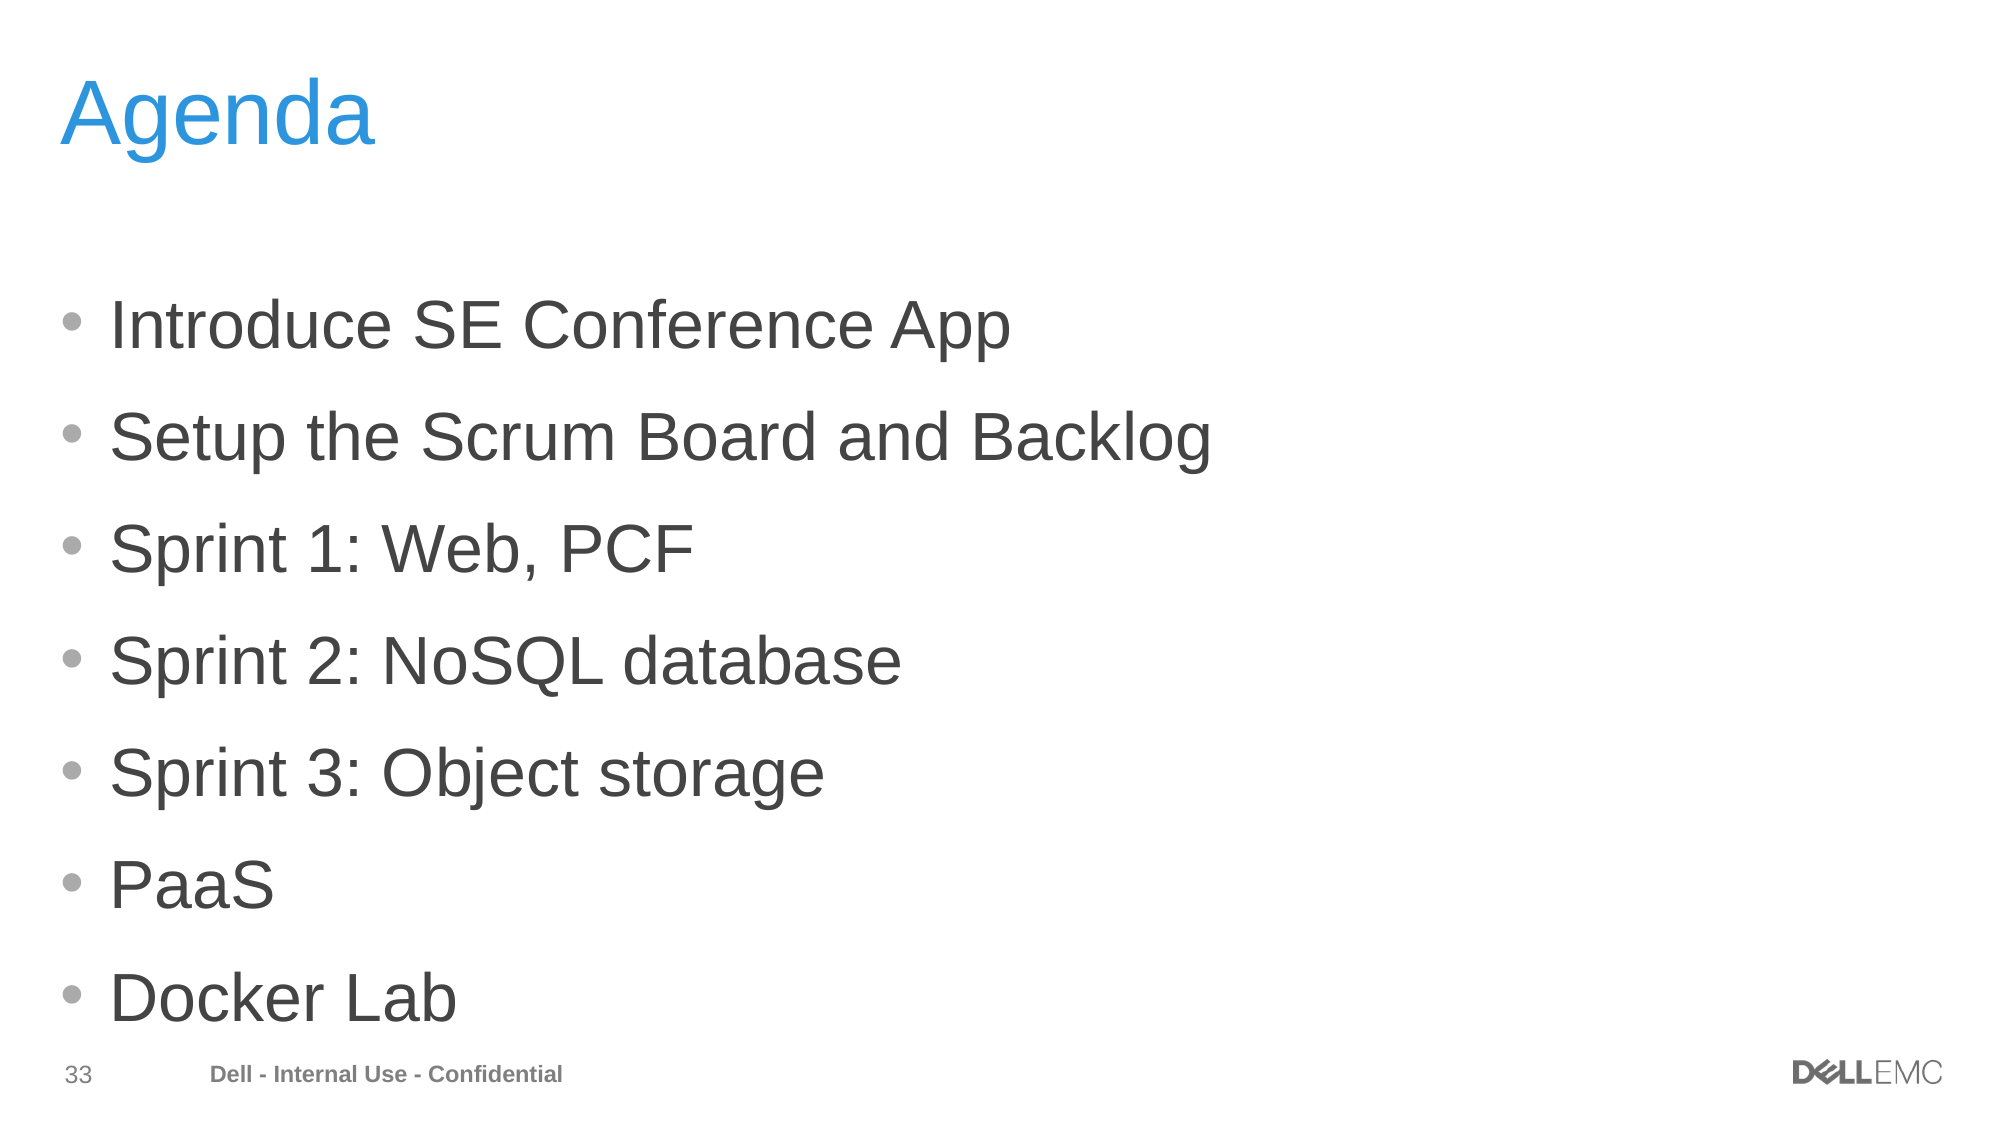

# Agenda
Introduce SE Conference App
Setup the Scrum Board and Backlog
Sprint 1: Web, PCF
Sprint 2: NoSQL database
Sprint 3: Object storage
PaaS
Docker Lab